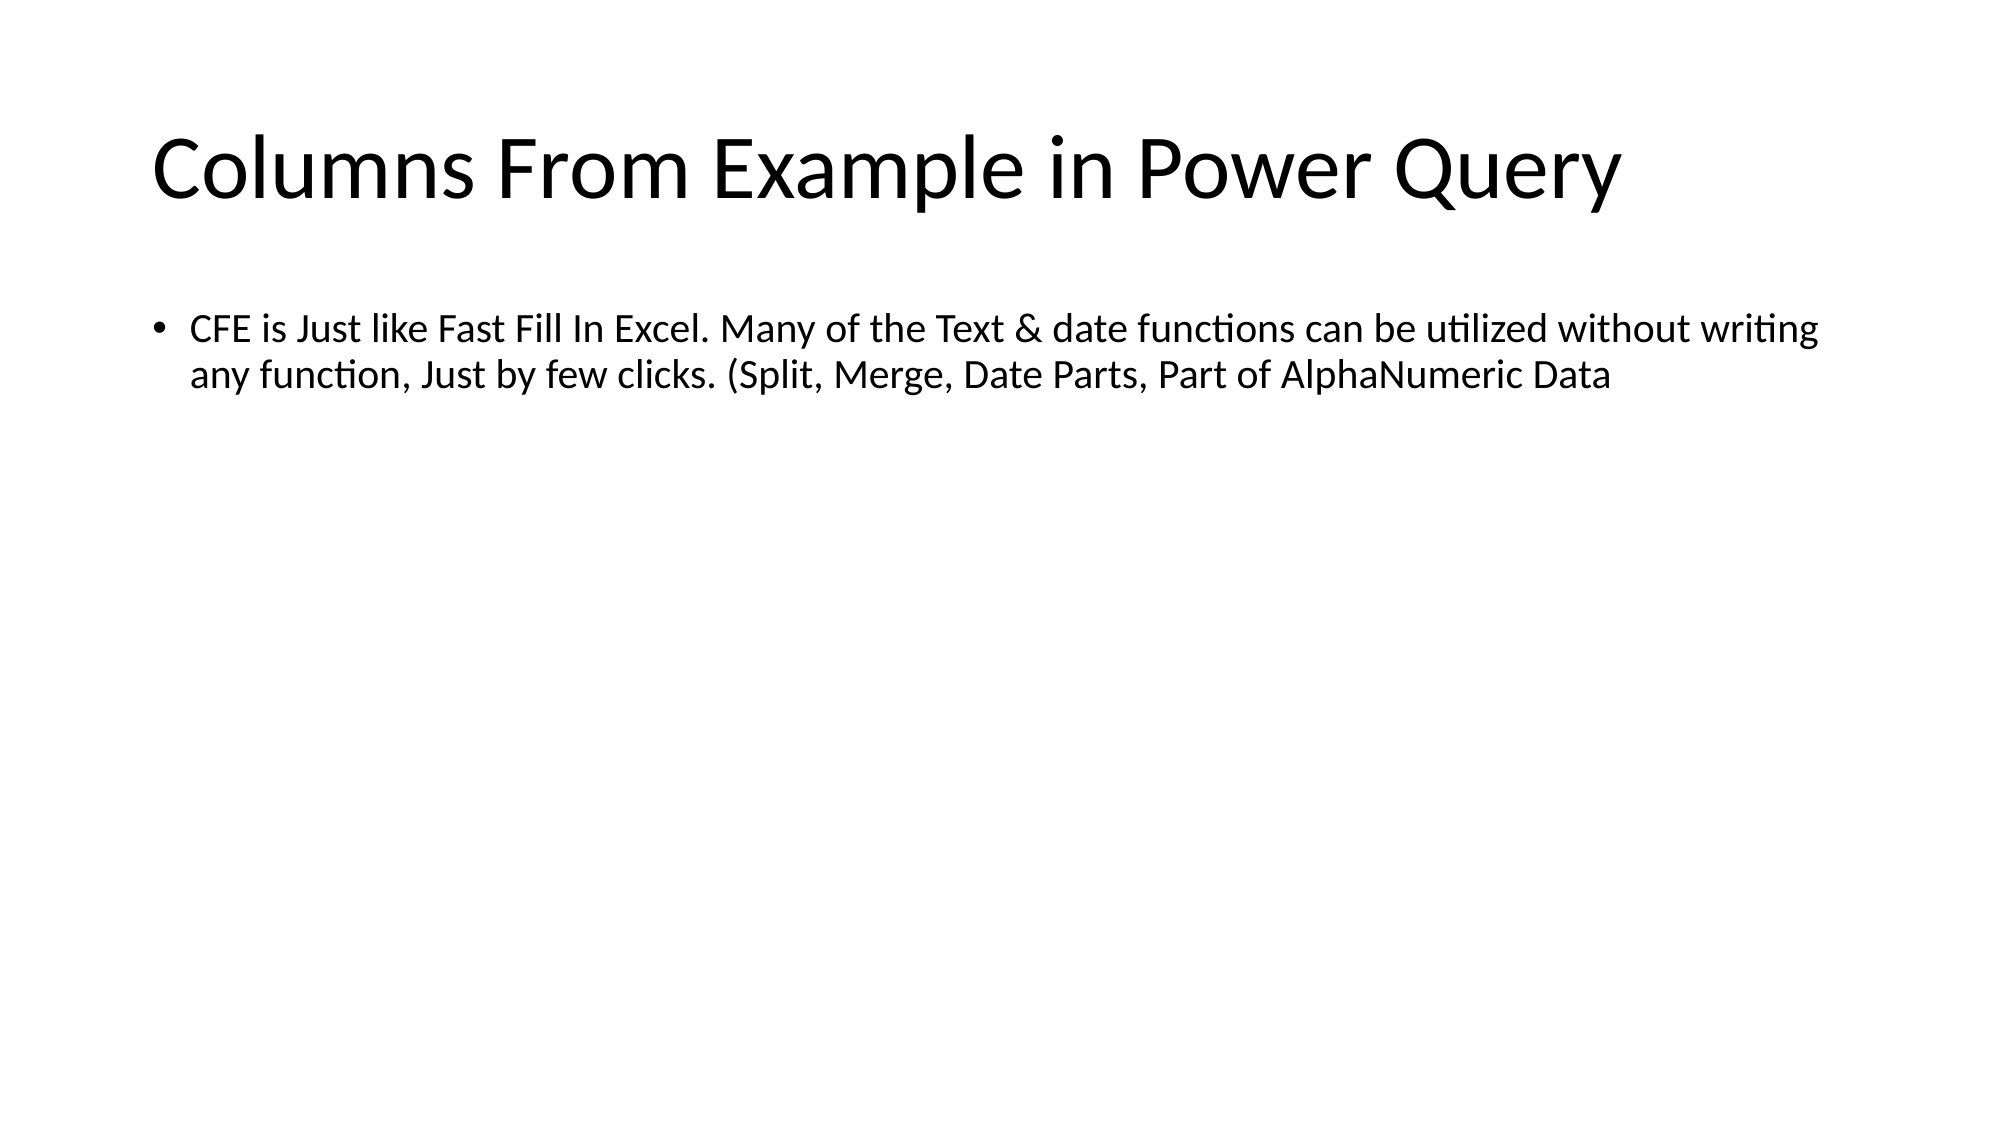

# Columns From Example in Power Query
CFE is Just like Fast Fill In Excel. Many of the Text & date functions can be utilized without writing any function, Just by few clicks. (Split, Merge, Date Parts, Part of AlphaNumeric Data